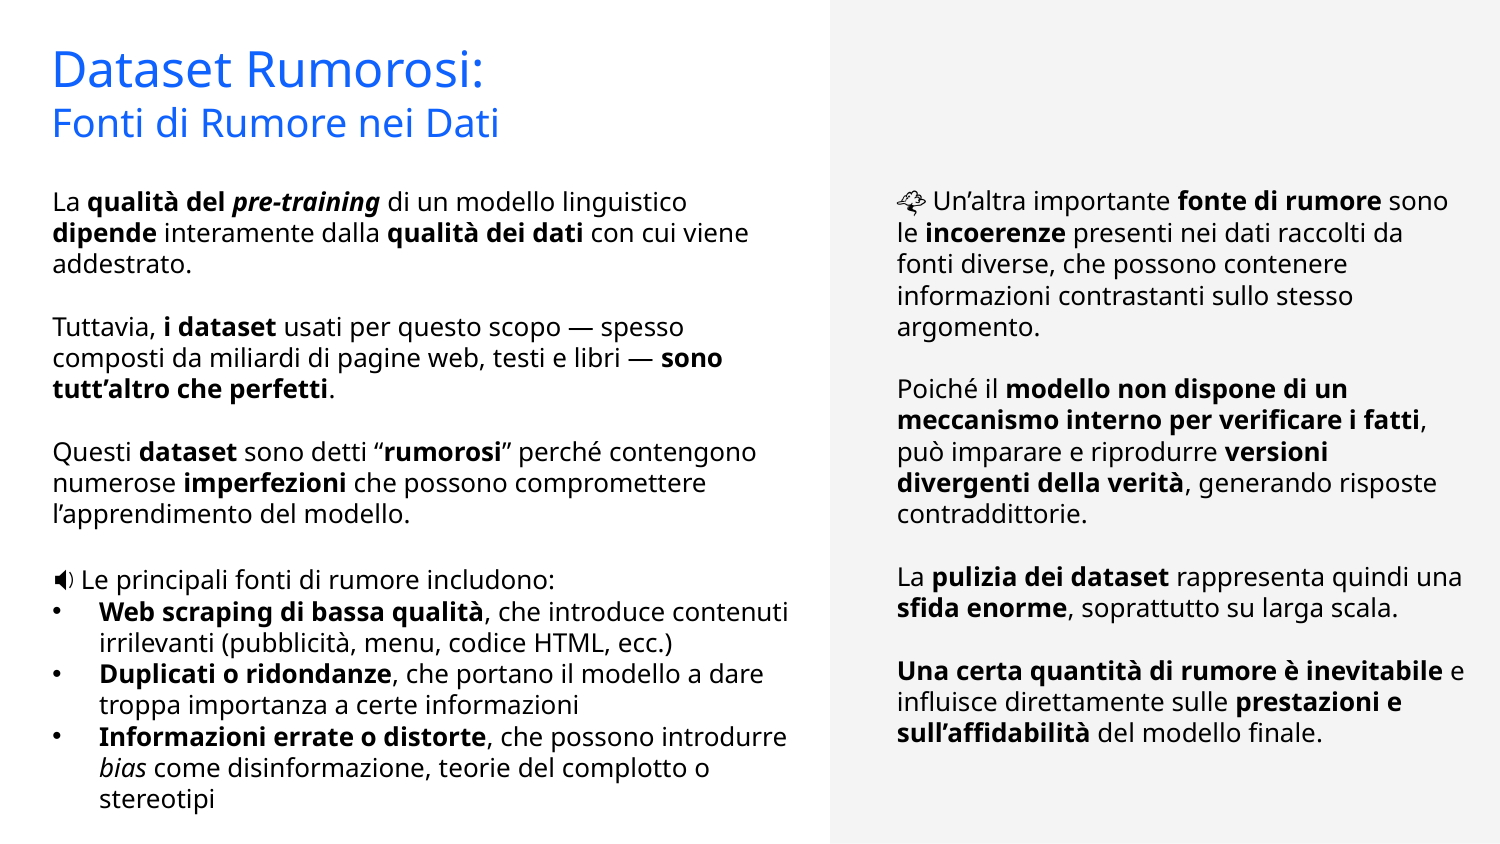

Dataset Rumorosi:
Fonti di Rumore nei Dati

🌪️ Un’altra importante fonte di rumore sono le incoerenze presenti nei dati raccolti da fonti diverse, che possono contenere informazioni contrastanti sullo stesso argomento.
Poiché il modello non dispone di un meccanismo interno per verificare i fatti, può imparare e riprodurre versioni divergenti della verità, generando risposte contraddittorie.

La pulizia dei dataset rappresenta quindi una sfida enorme, soprattutto su larga scala.
Una certa quantità di rumore è inevitabile e influisce direttamente sulle prestazioni e sull’affidabilità del modello finale.
La qualità del pre-training di un modello linguistico dipende interamente dalla qualità dei dati con cui viene addestrato.

Tuttavia, i dataset usati per questo scopo — spesso composti da miliardi di pagine web, testi e libri — sono tutt’altro che perfetti.
Questi dataset sono detti “rumorosi” perché contengono numerose imperfezioni che possono compromettere l’apprendimento del modello.
🔉 Le principali fonti di rumore includono:
Web scraping di bassa qualità, che introduce contenuti irrilevanti (pubblicità, menu, codice HTML, ecc.)
Duplicati o ridondanze, che portano il modello a dare troppa importanza a certe informazioni
Informazioni errate o distorte, che possono introdurre bias come disinformazione, teorie del complotto o stereotipi